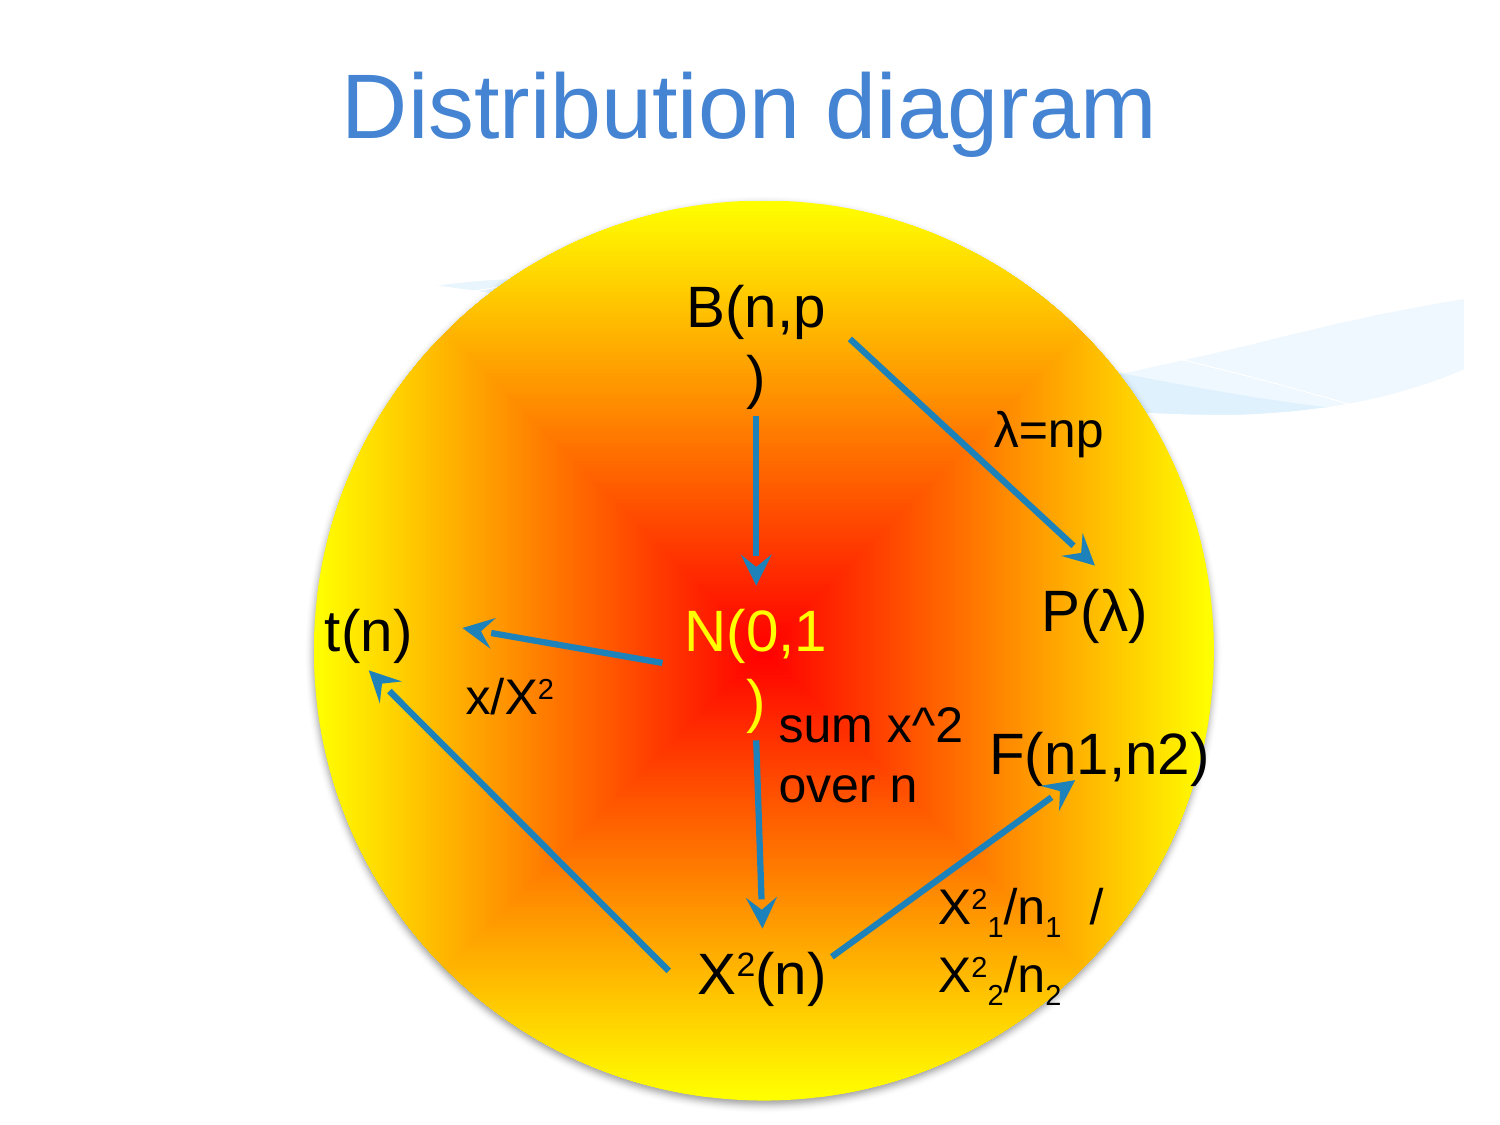

# Distribution diagram

B(n,p)
λ=np
P(λ)
t(n)
N(0,1)
x/X2
sum x^2
over n
F(n1,n2)
X21/n1  /
X22/n2
X2(n)